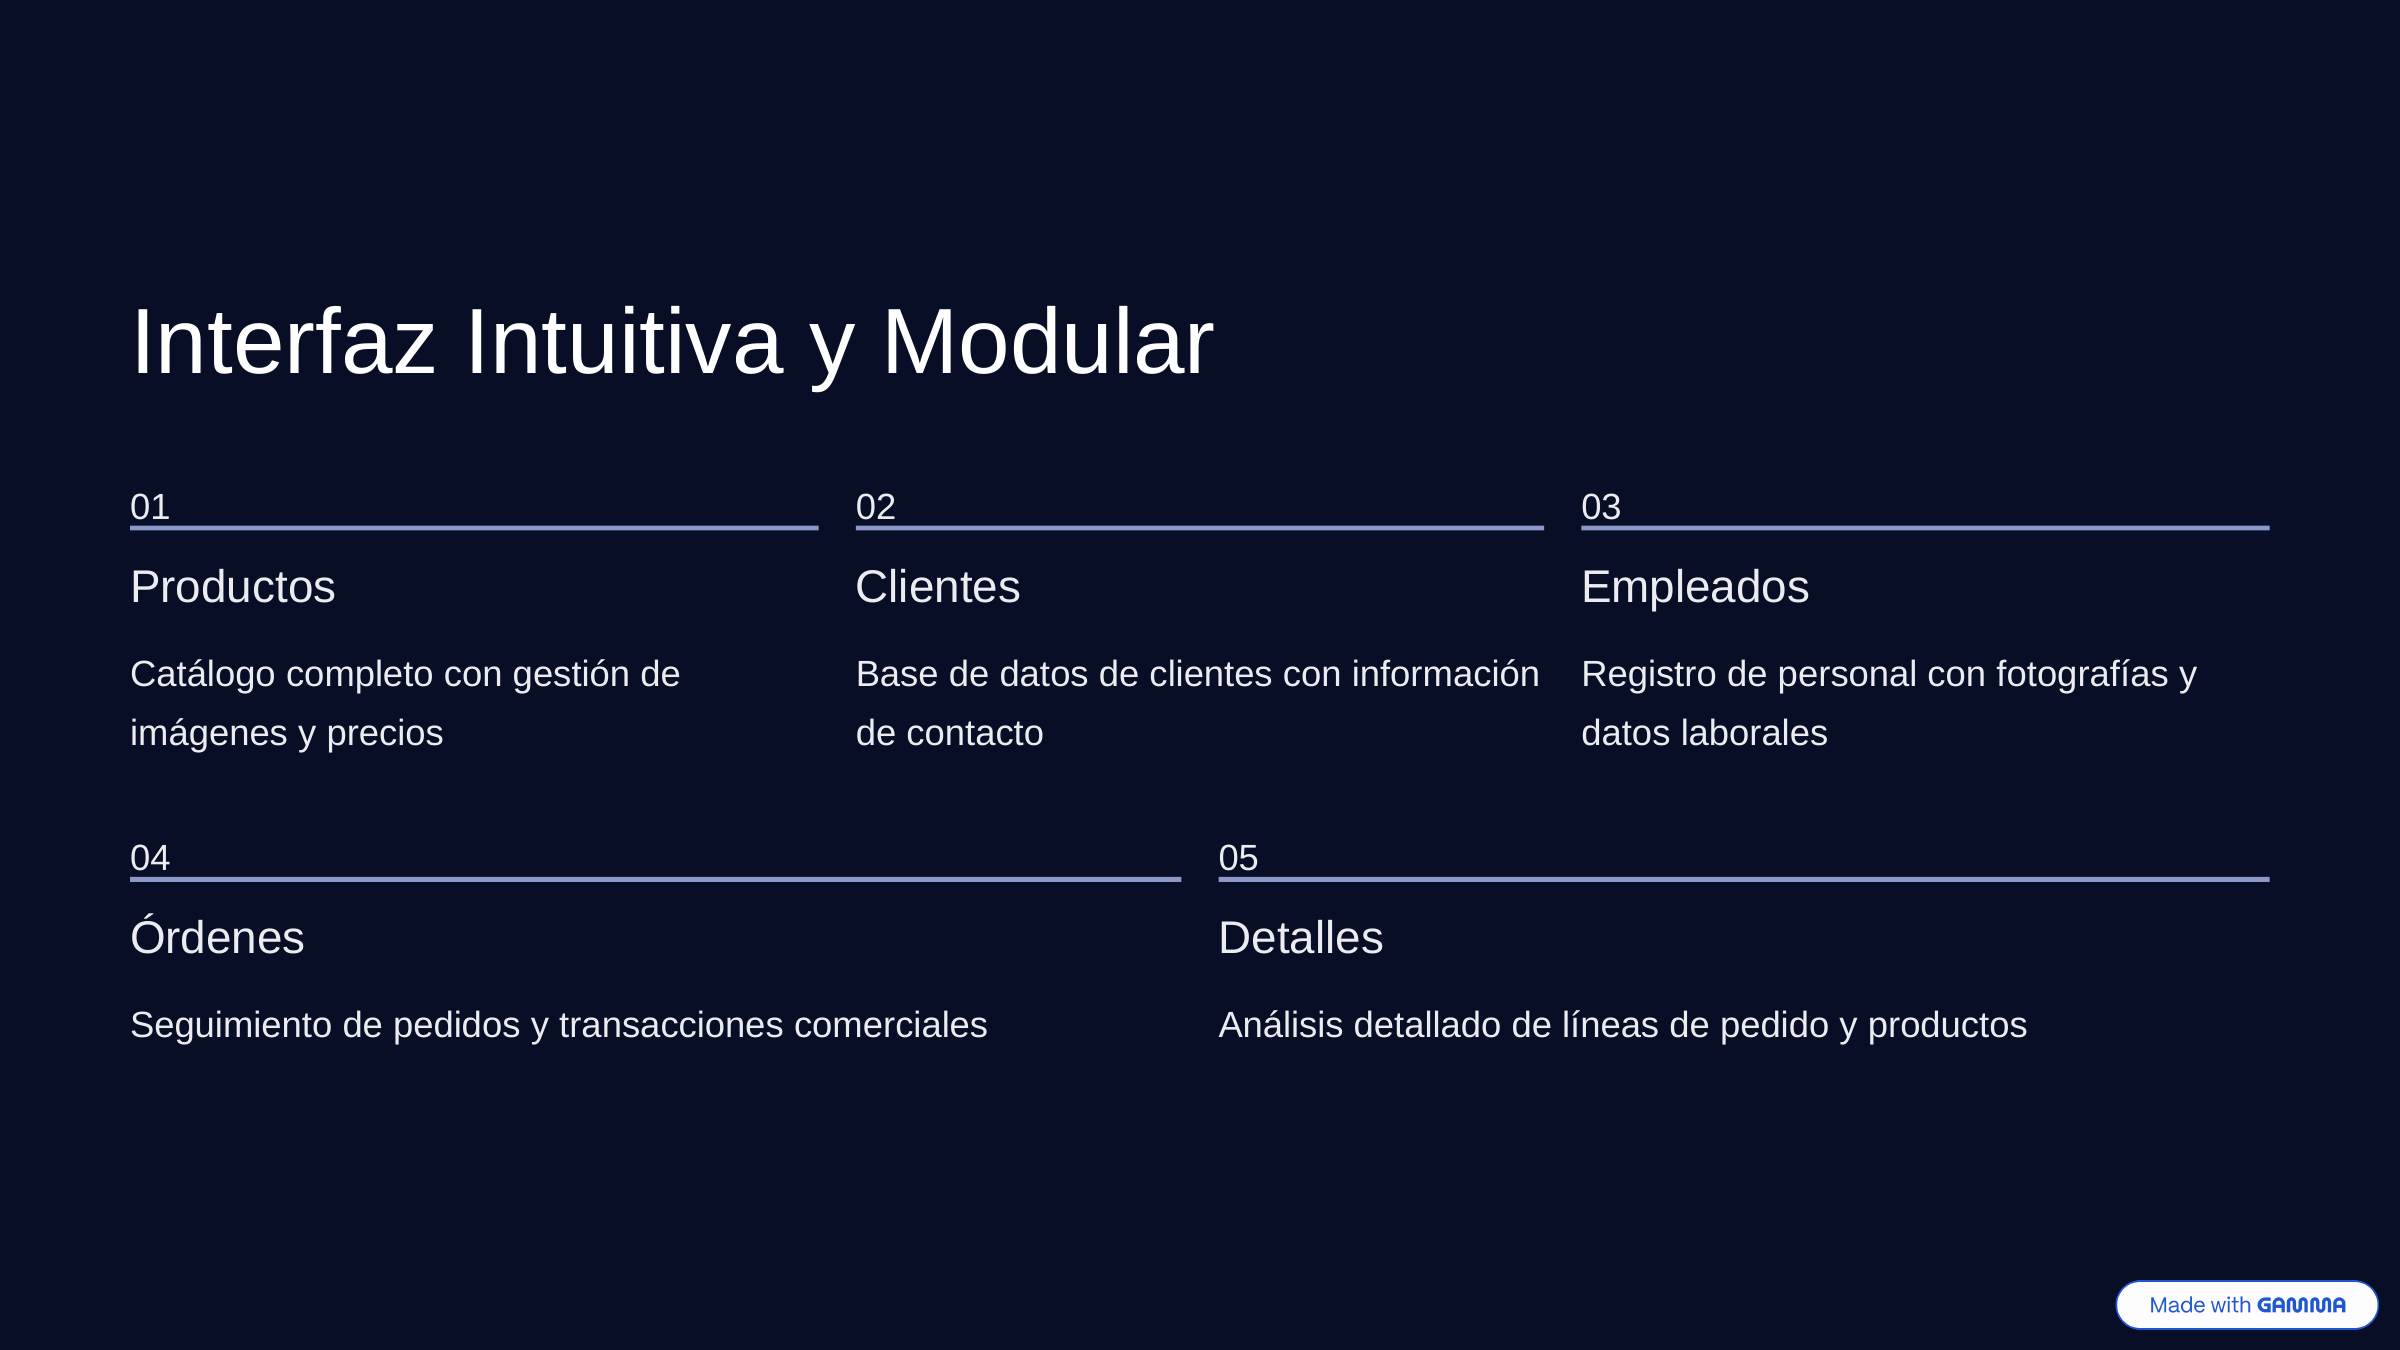

Interfaz Intuitiva y Modular
01
02
03

Productos
Clientes
Empleados
Catálogo completo con gestión de imágenes y precios
Base de datos de clientes con información de contacto
Registro de personal con fotografías y datos laborales
04
05

Órdenes
Detalles
Seguimiento de pedidos y transacciones comerciales
Análisis detallado de líneas de pedido y productos